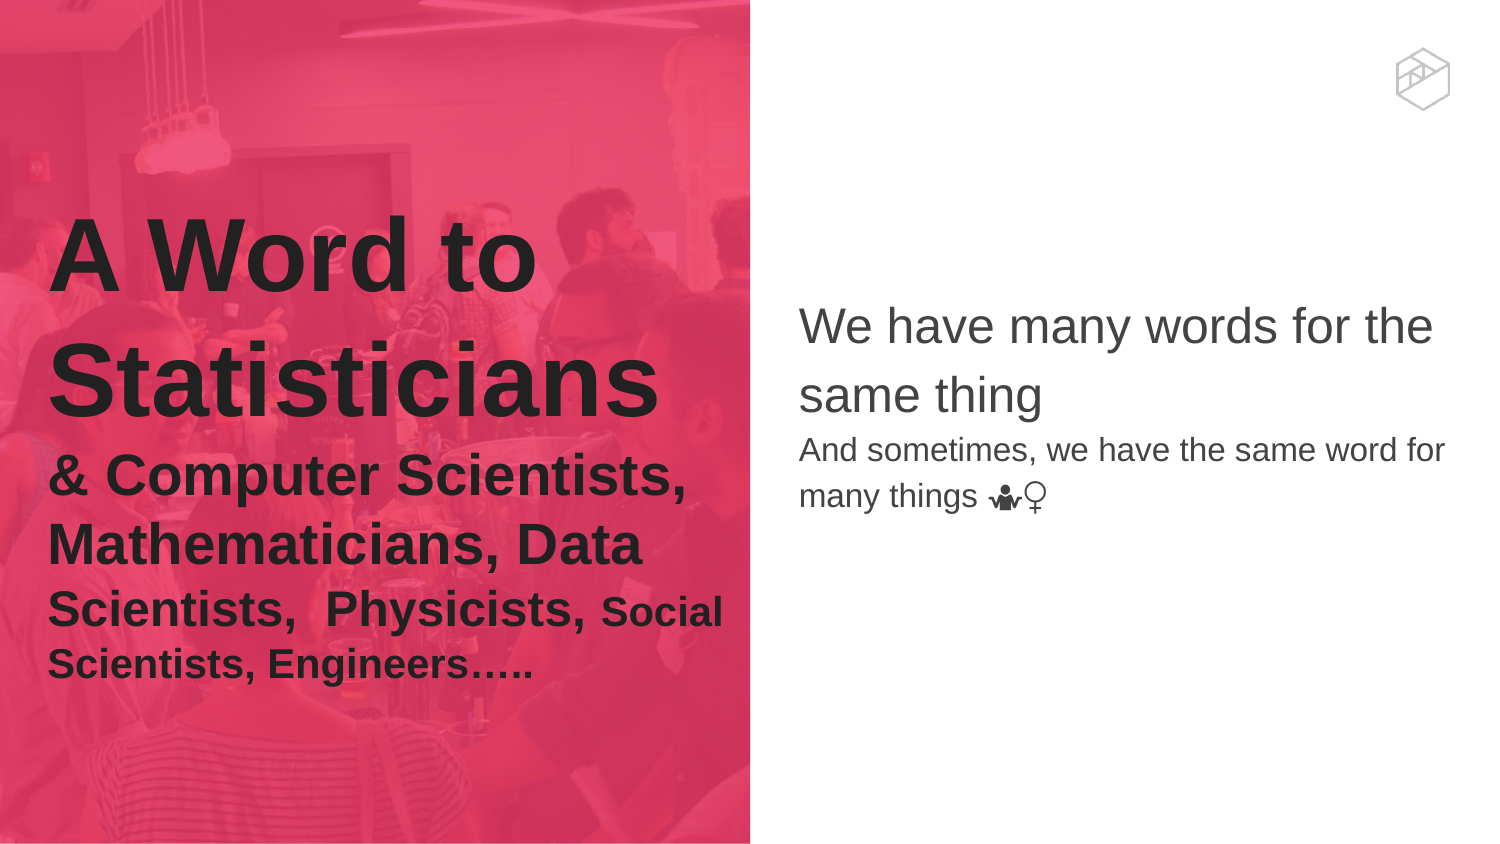

A Word to Statisticians
& Computer Scientists, Mathematicians, Data Scientists,  Physicists, Social Scientists, Engineers…..
We have many words for the same thing
And sometimes, we have the same word for many things 🤷‍♀️